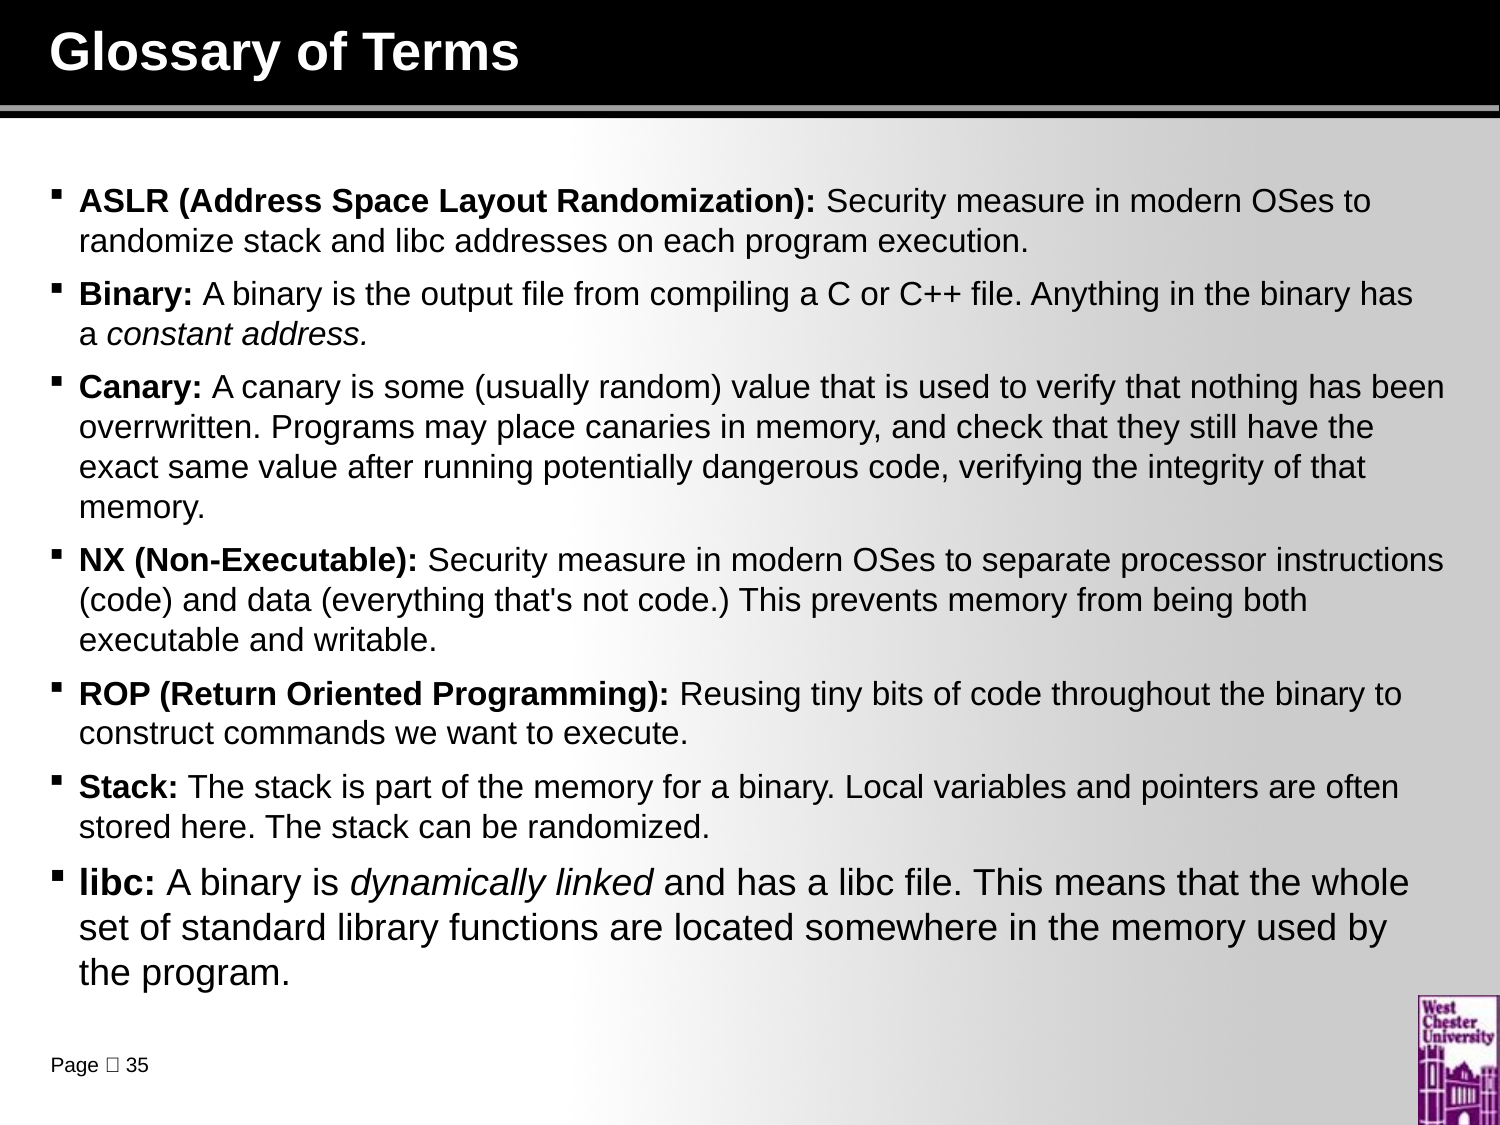

# Glossary of Terms
ASLR (Address Space Layout Randomization): Security measure in modern OSes to randomize stack and libc addresses on each program execution.
Binary: A binary is the output file from compiling a C or C++ file. Anything in the binary has a constant address.
Canary: A canary is some (usually random) value that is used to verify that nothing has been overrwritten. Programs may place canaries in memory, and check that they still have the exact same value after running potentially dangerous code, verifying the integrity of that memory.
NX (Non-Executable): Security measure in modern OSes to separate processor instructions (code) and data (everything that's not code.) This prevents memory from being both executable and writable.
ROP (Return Oriented Programming): Reusing tiny bits of code throughout the binary to construct commands we want to execute.
Stack: The stack is part of the memory for a binary. Local variables and pointers are often stored here. The stack can be randomized.
libc: A binary is dynamically linked and has a libc file. This means that the whole set of standard library functions are located somewhere in the memory used by the program.